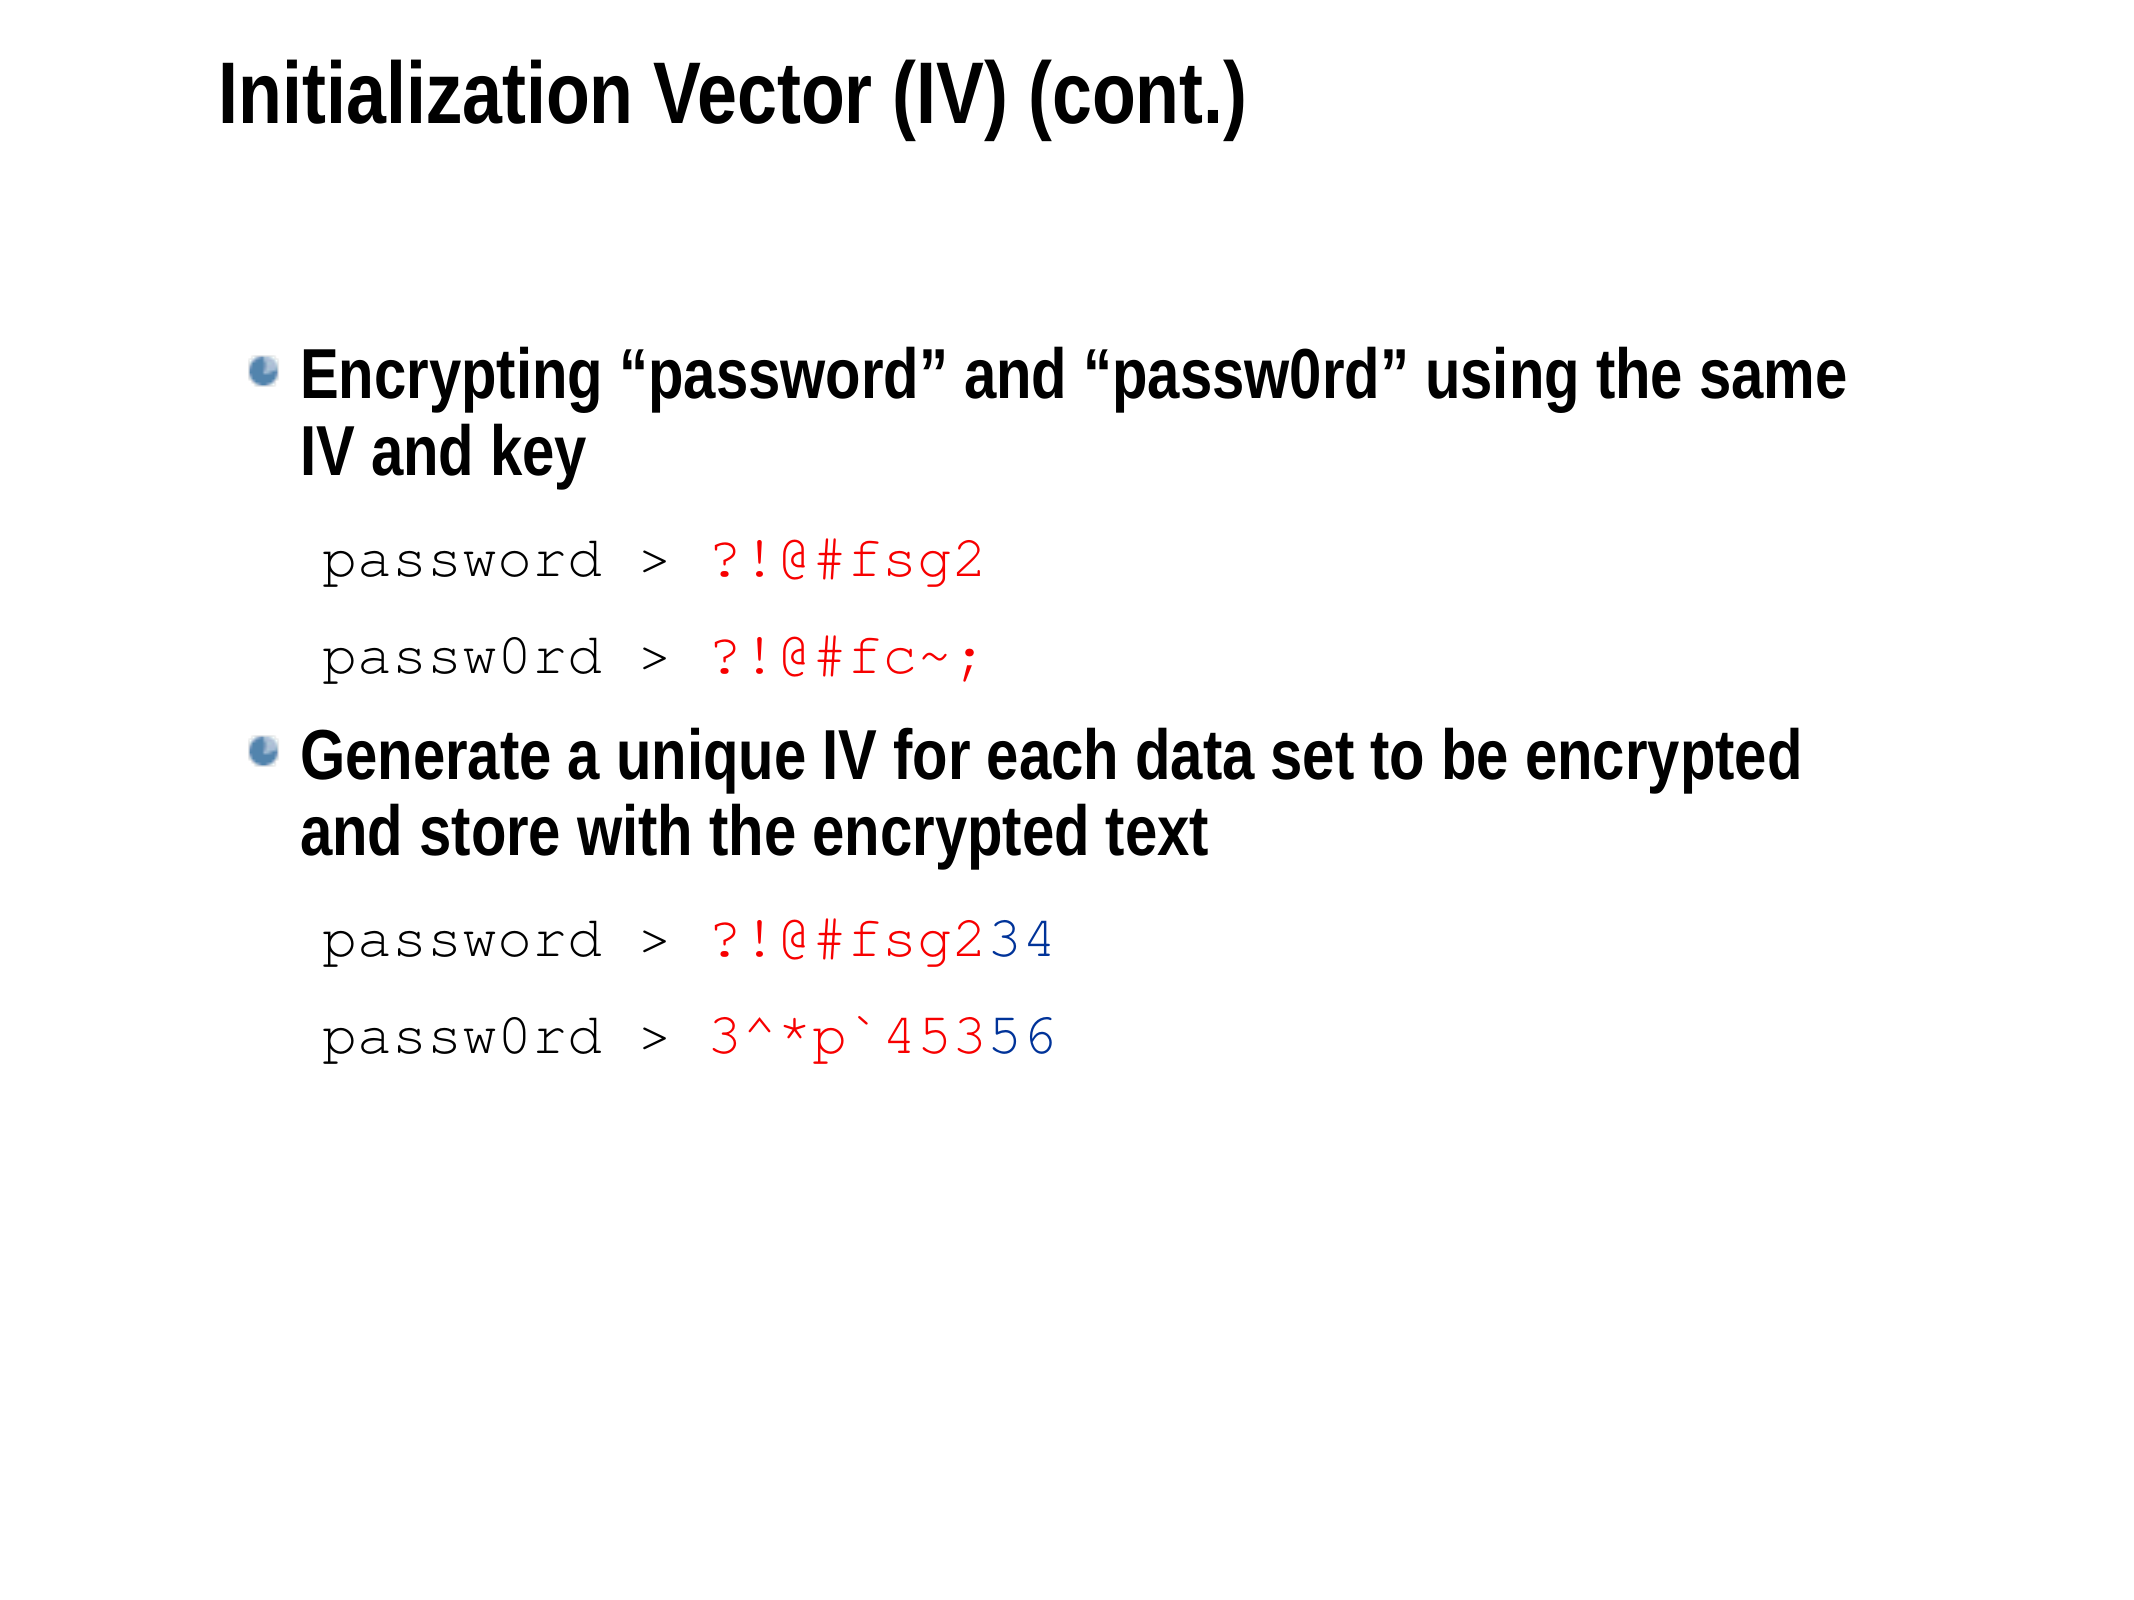

Initialization Vector (IV) (cont.)
Encrypting “password” and “passw0rd” using the same IV and key
password > ?!@#fsg2
passw0rd > ?!@#fc~;
Generate a unique IV for each data set to be encrypted and store with the encrypted text
password > ?!@#fsg234
passw0rd > 3^*p`45356